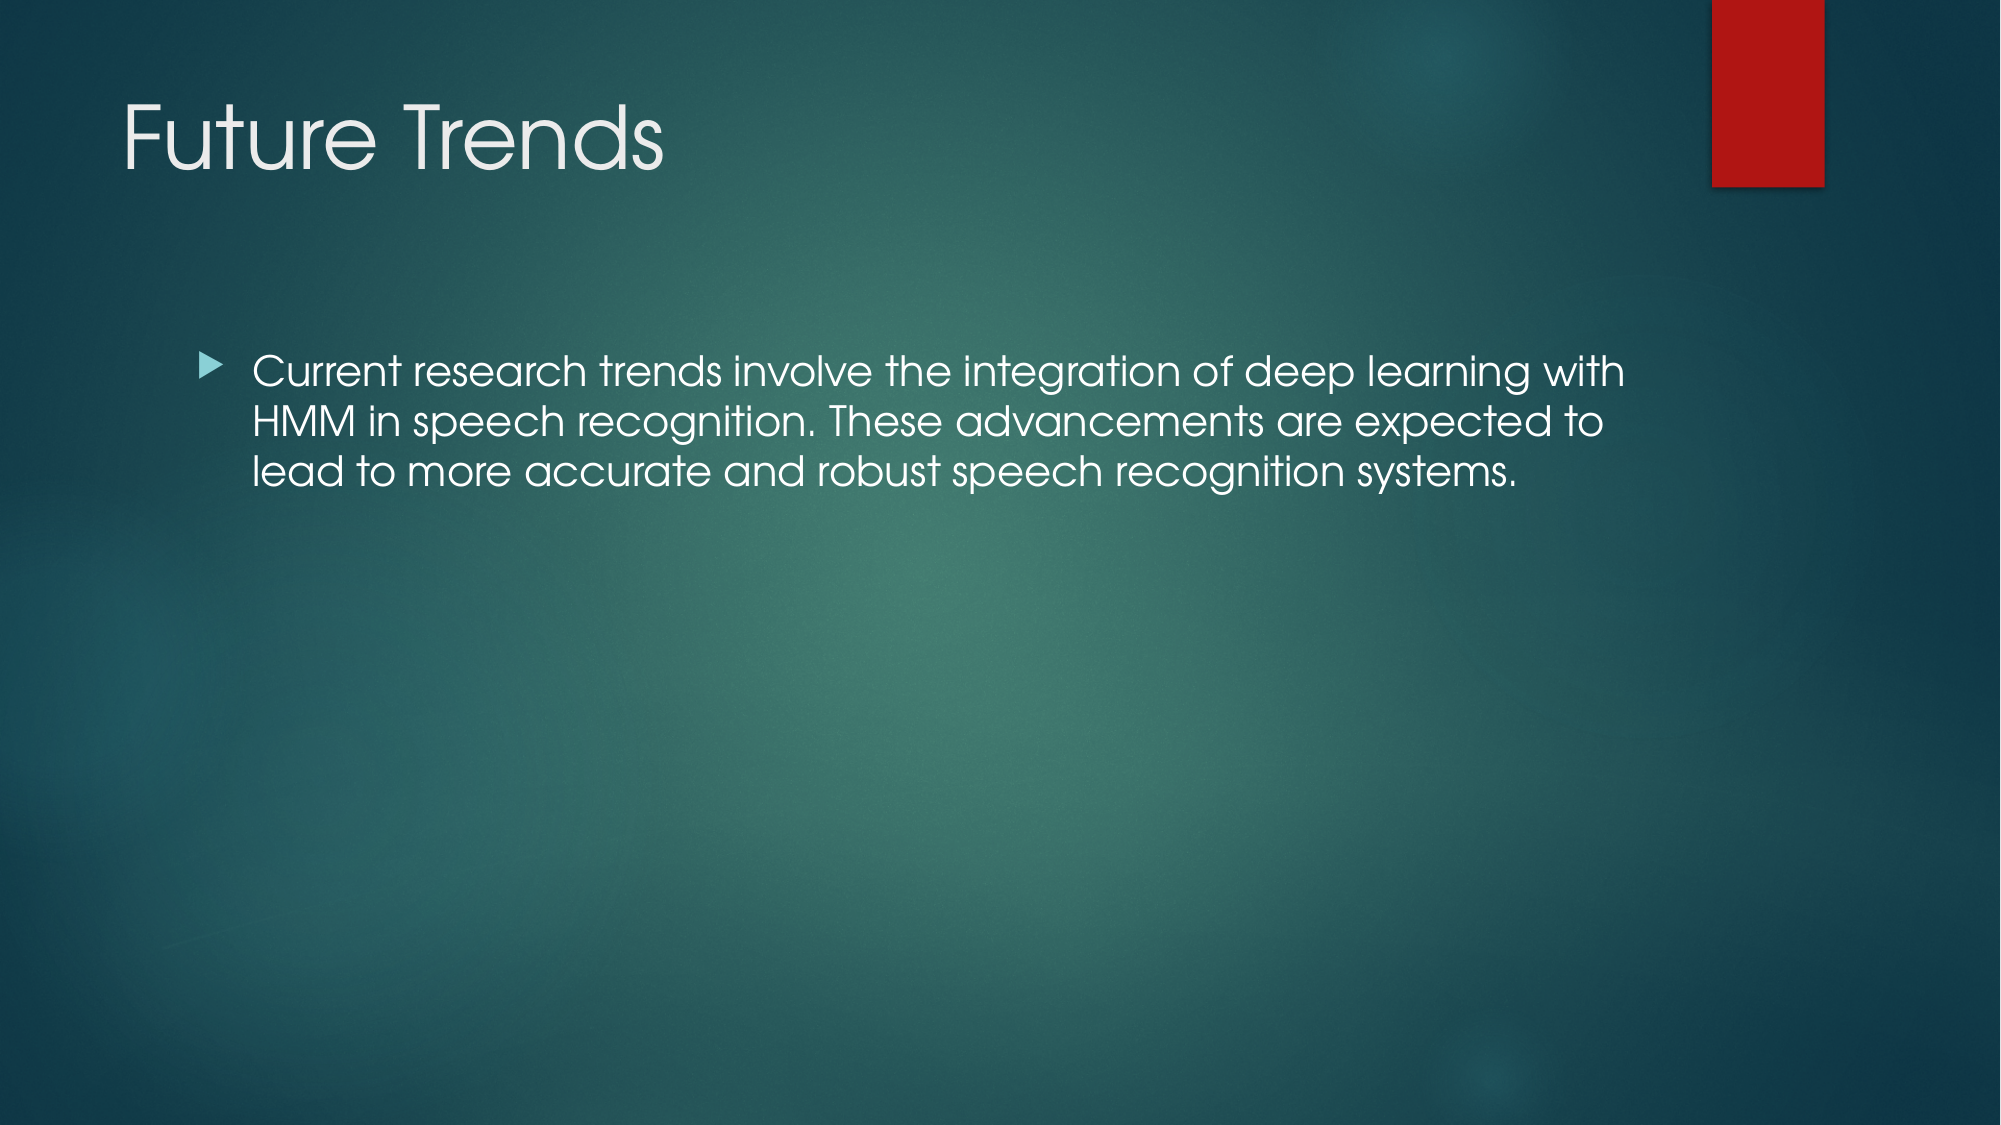

# Future Trends
Current research trends involve the integration of deep learning with HMM in speech recognition. These advancements are expected to lead to more accurate and robust speech recognition systems.